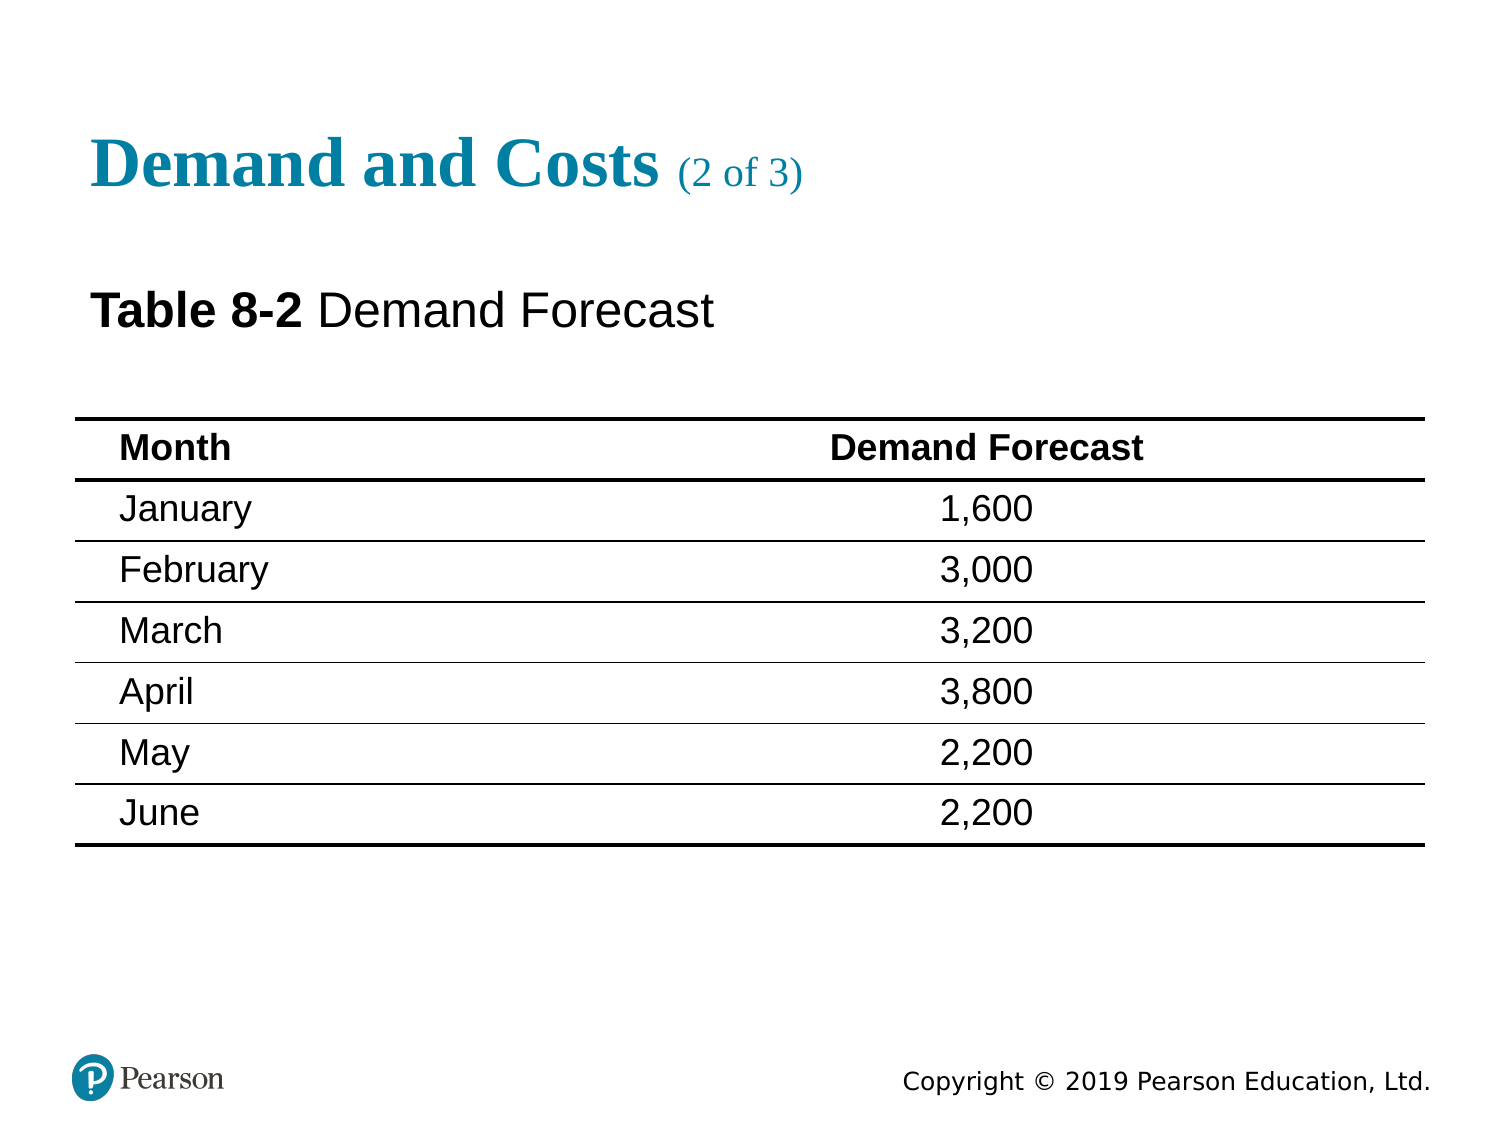

# Demand and Costs (2 of 3)
Table 8-2 Demand Forecast
| Month | Demand Forecast |
| --- | --- |
| January | 1,600 |
| February | 3,000 |
| March | 3,200 |
| April | 3,800 |
| May | 2,200 |
| June | 2,200 |